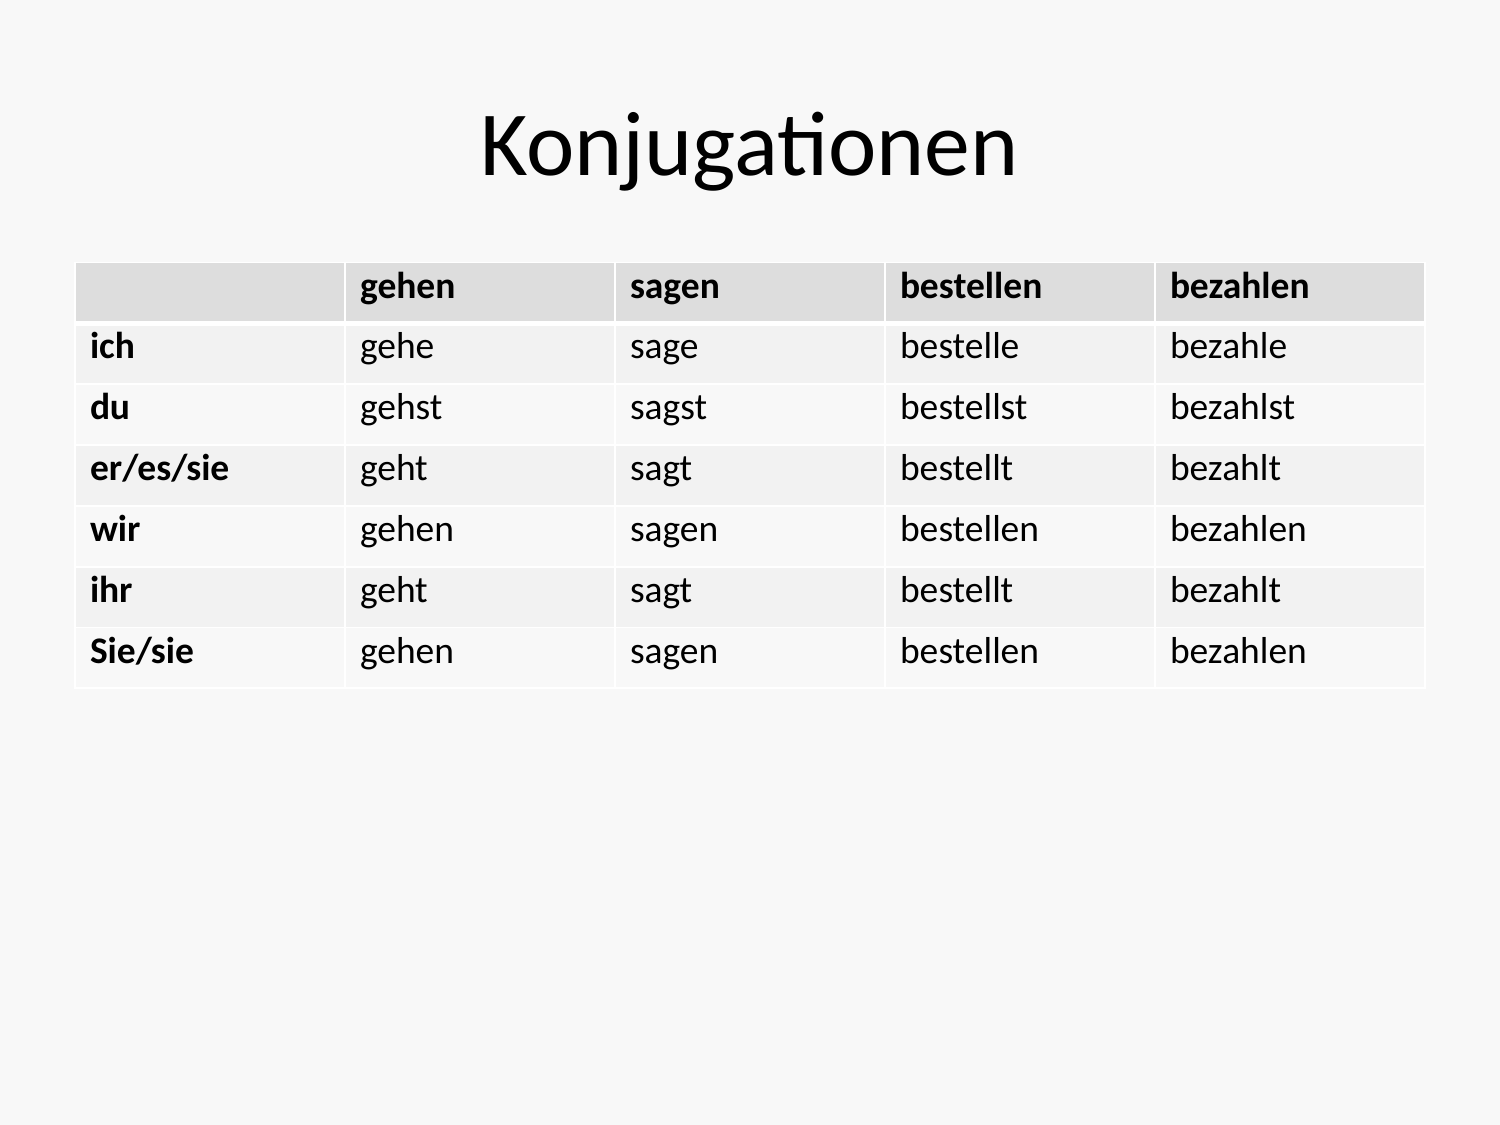

# Konjugationen
|  | gehen | sagen | bestellen | bezahlen |
| --- | --- | --- | --- | --- |
| ich | gehe | sage | bestelle | bezahle |
| du | gehst | sagst | bestellst | bezahlst |
| er/es/sie | geht | sagt | bestellt | bezahlt |
| wir | gehen | sagen | bestellen | bezahlen |
| ihr | geht | sagt | bestellt | bezahlt |
| Sie/sie | gehen | sagen | bestellen | bezahlen |